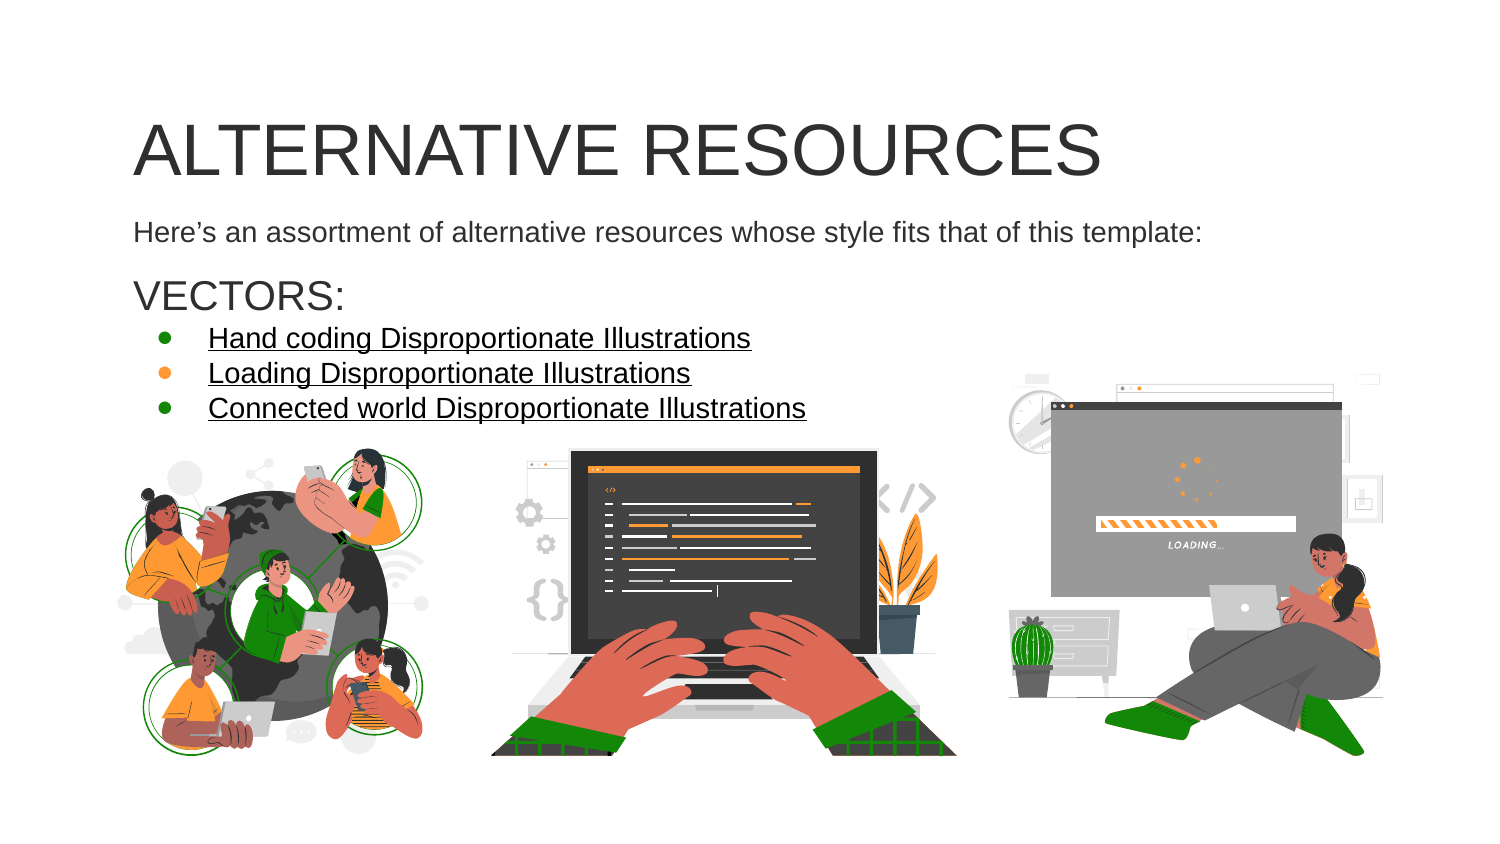

# ALTERNATIVE RESOURCES
Here’s an assortment of alternative resources whose style fits that of this template:
VECTORS:
Hand coding Disproportionate Illustrations
Loading Disproportionate Illustrations
Connected world Disproportionate Illustrations